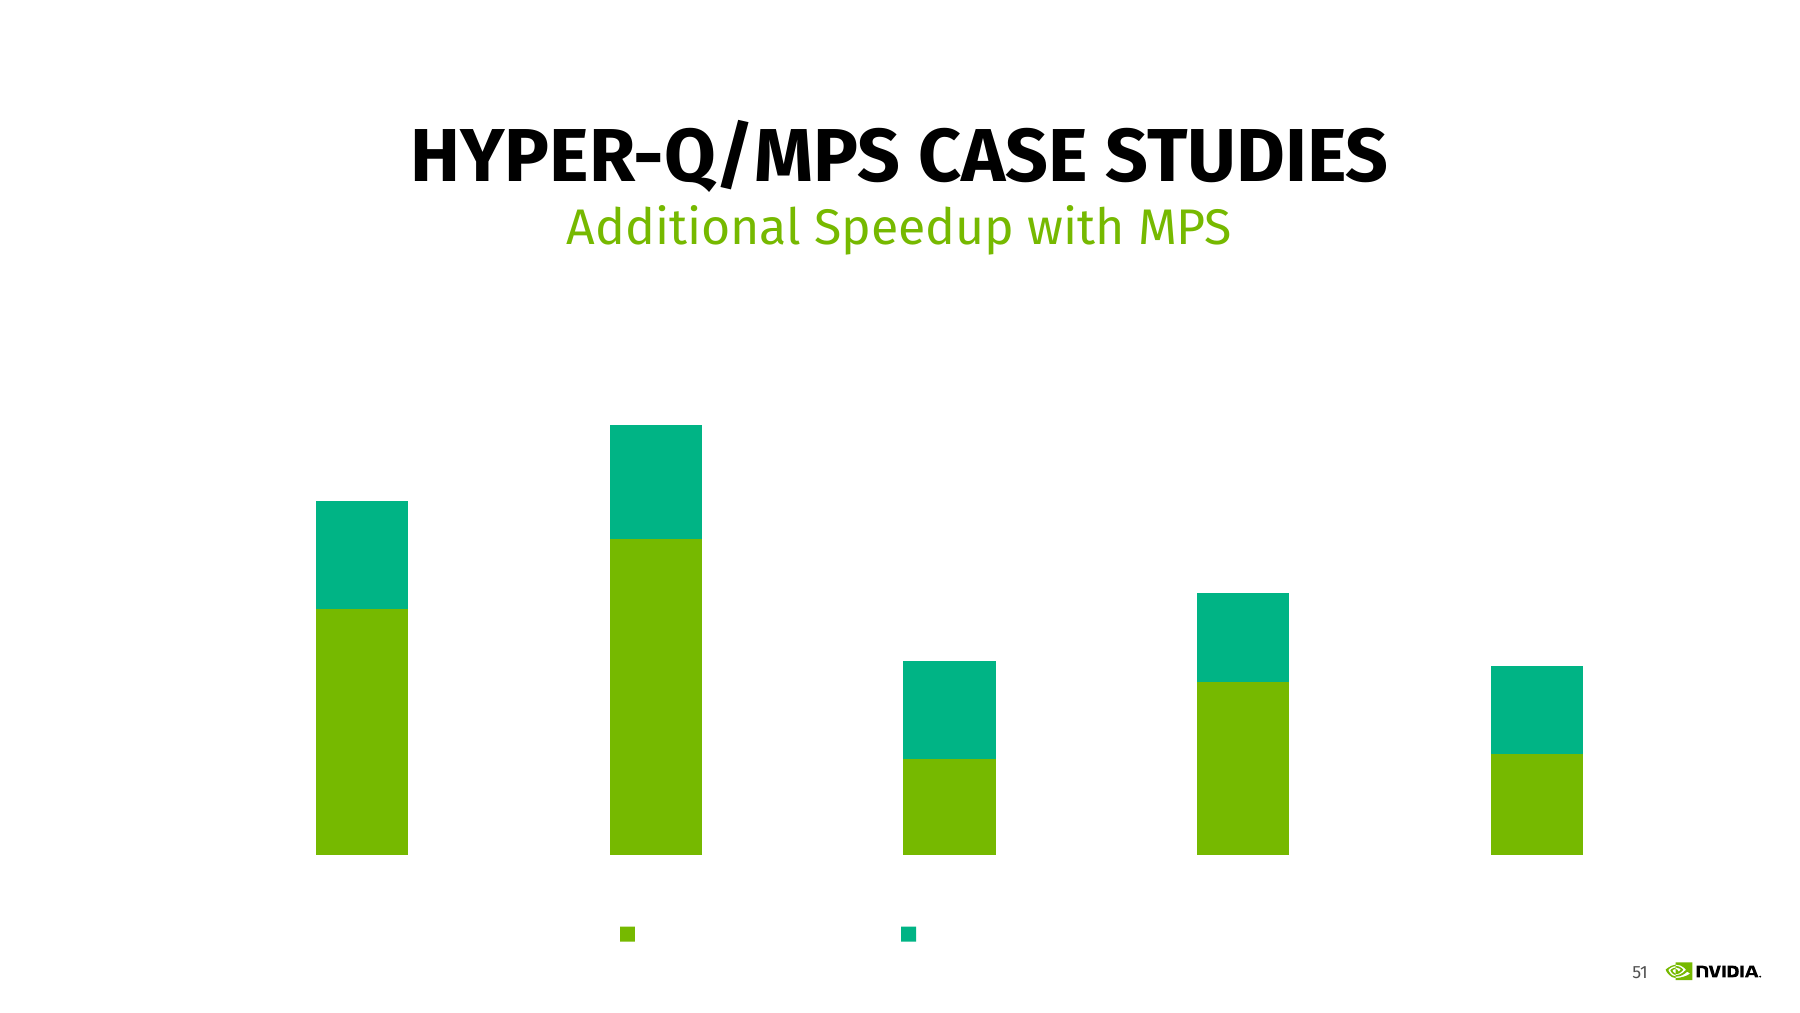

# Hyper-Q/MPS Case Studies
Additional Speedup with MPS

### Chart

| Category | CPU Scaling Speedup | Overlap/MPS Speedup |
|---|---|---|
| HACC | 3.048632218844985 | 1.348360655737705 |
| MP2C | 3.9275873750776356 | 1.4194918650316581 |
| VASP | 1.183127572016461 | 1.218045112781955 |
| ENZO | 2.140495867768595 | 1.1152073732718895 |
| UMT | 1.2498486132978082 | 1.0975382815823054 |
6/1/2016